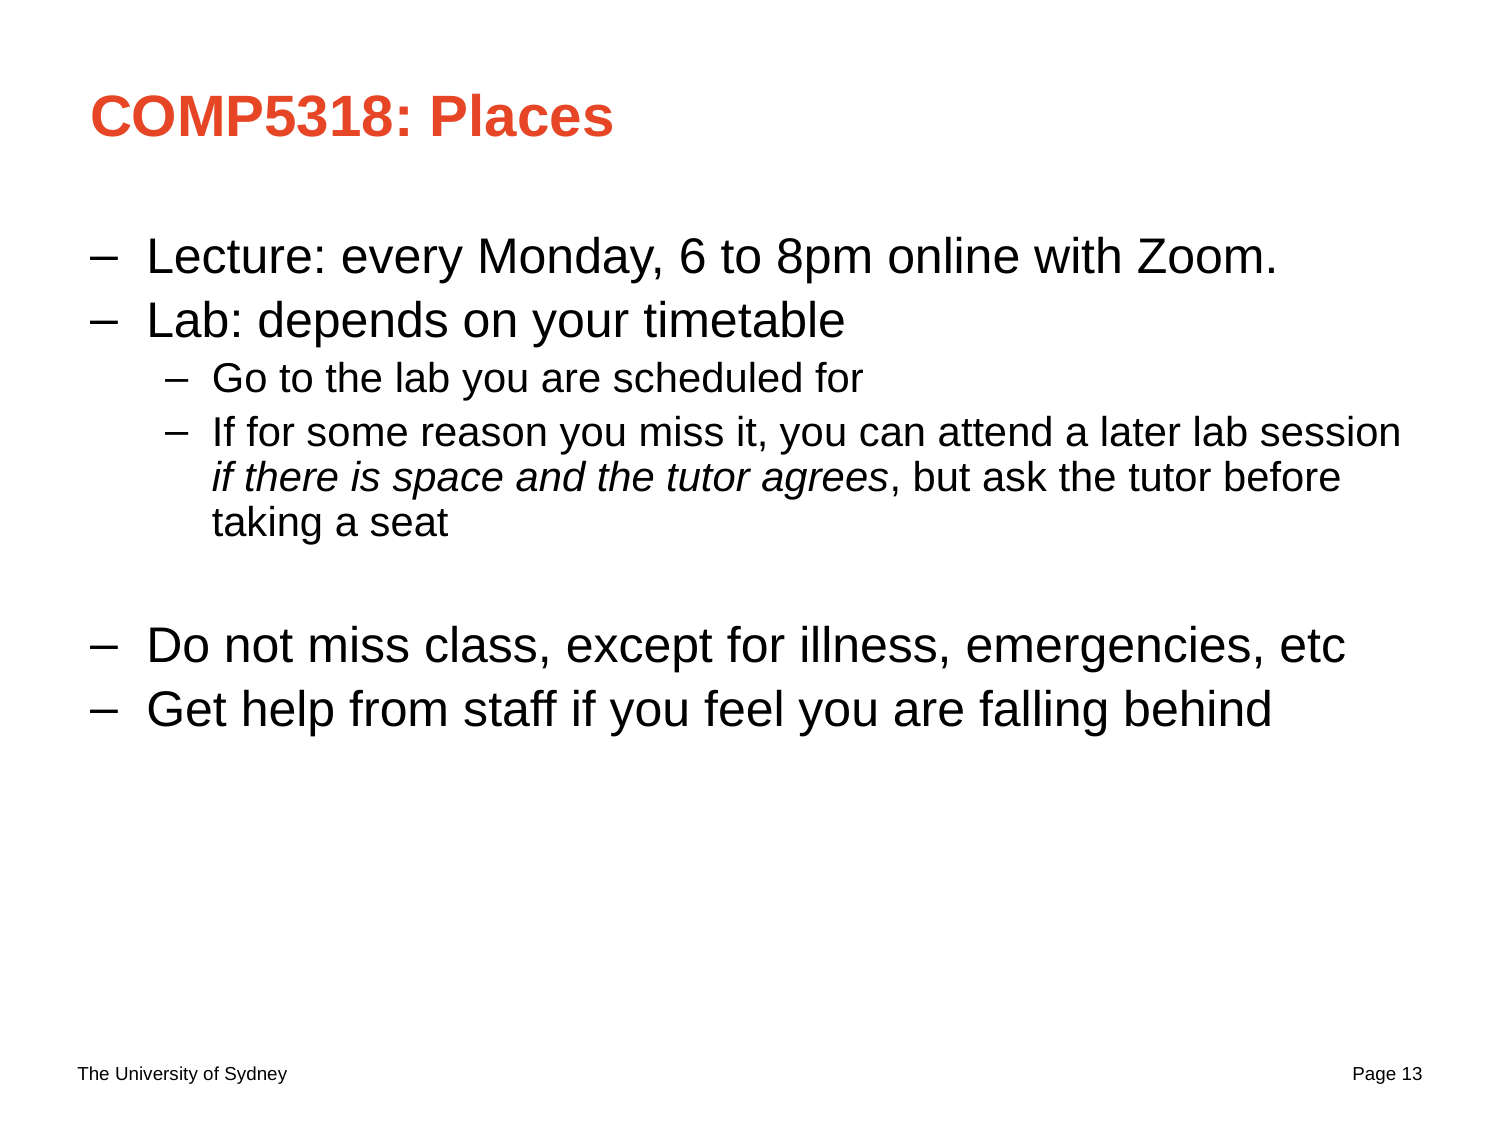

# COMP5318: Places
Lecture: every Monday, 6 to 8pm online with Zoom.
Lab: depends on your timetable
Go to the lab you are scheduled for
If for some reason you miss it, you can attend a later lab session if there is space and the tutor agrees, but ask the tutor before taking a seat

Do not miss class, except for illness, emergencies, etc
Get help from staff if you feel you are falling behind